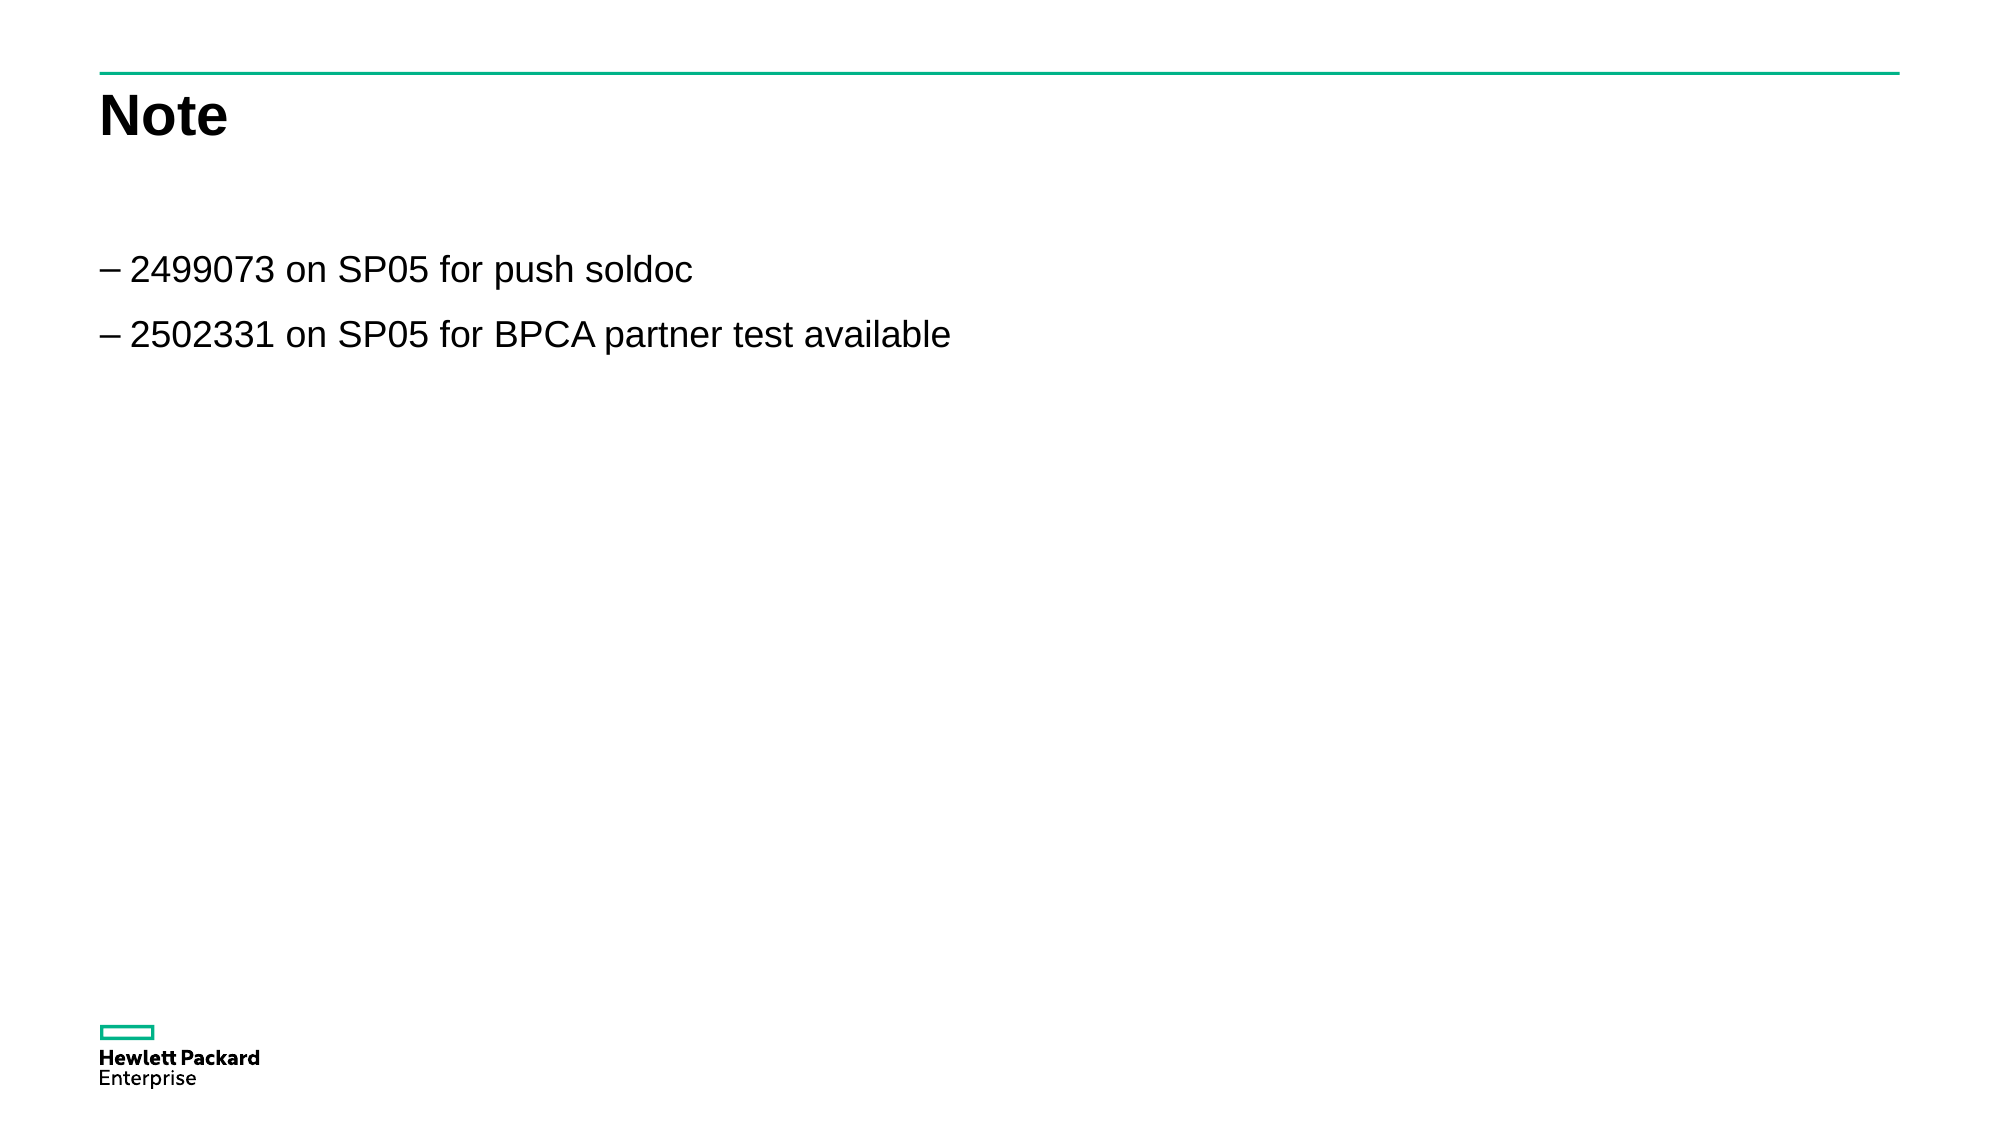

# Note
2499073 on SP05 for push soldoc
2502331 on SP05 for BPCA partner test available